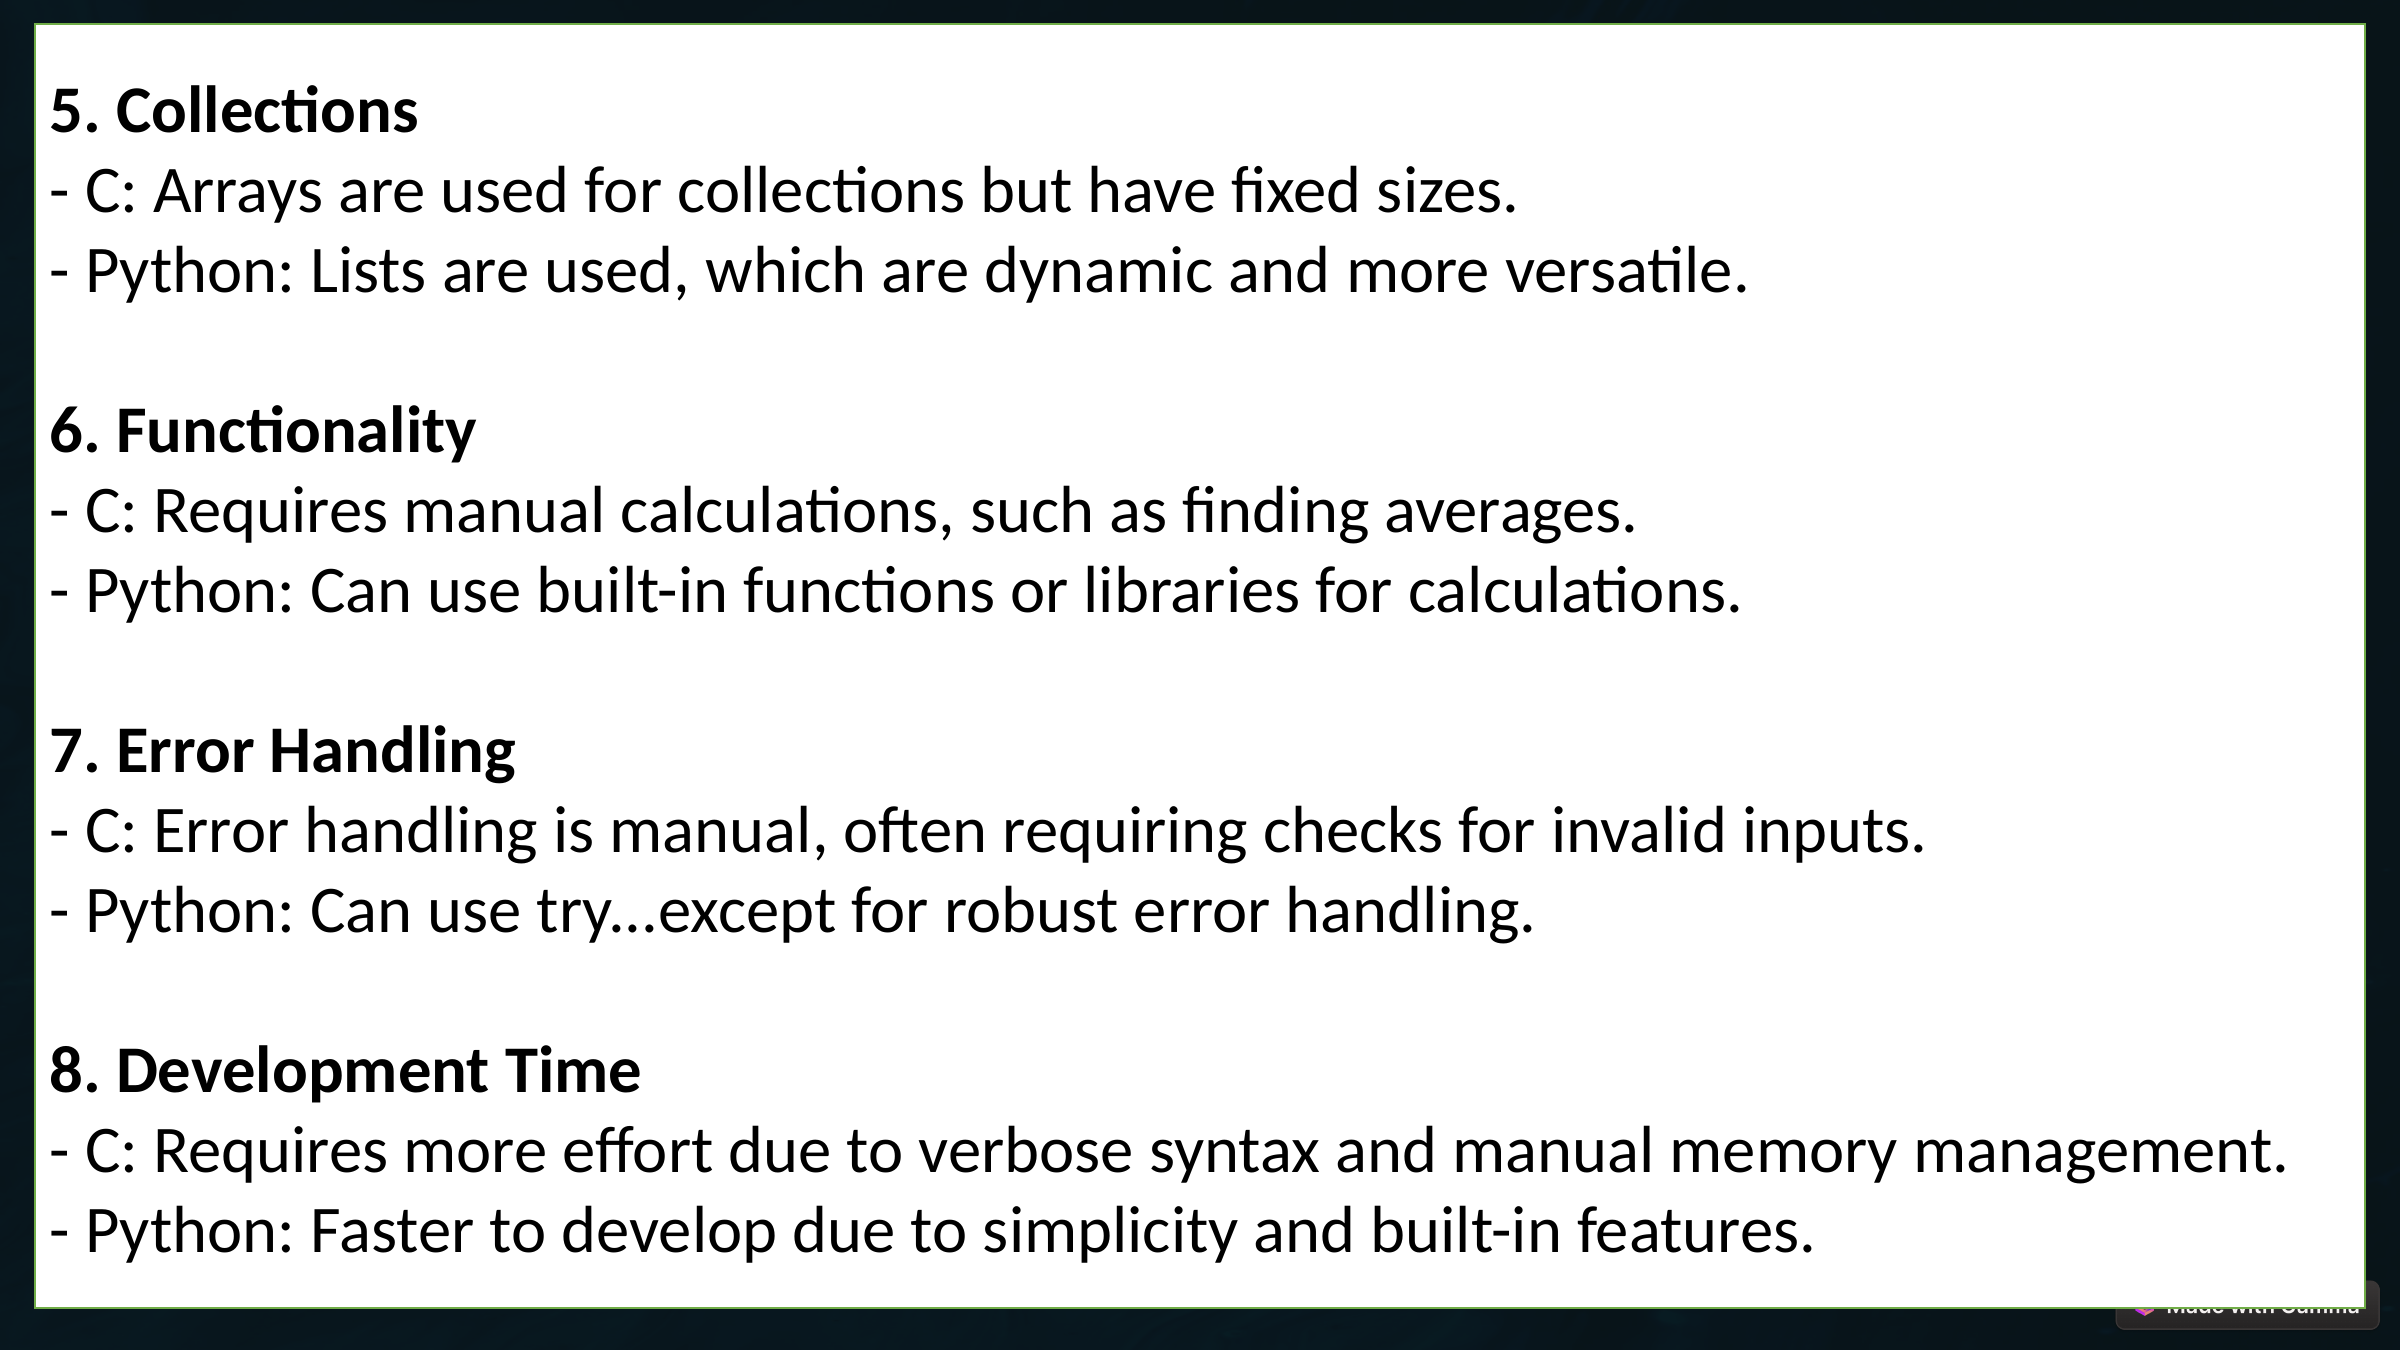

5. Collections
- C: Arrays are used for collections but have fixed sizes.
- Python: Lists are used, which are dynamic and more versatile.

6. Functionality
- C: Requires manual calculations, such as finding averages.
- Python: Can use built-in functions or libraries for calculations.

7. Error Handling
- C: Error handling is manual, often requiring checks for invalid inputs.
- Python: Can use try...except for robust error handling.

8. Development Time
- C: Requires more effort due to verbose syntax and manual memory management.
- Python: Faster to develop due to simplicity and built-in features.